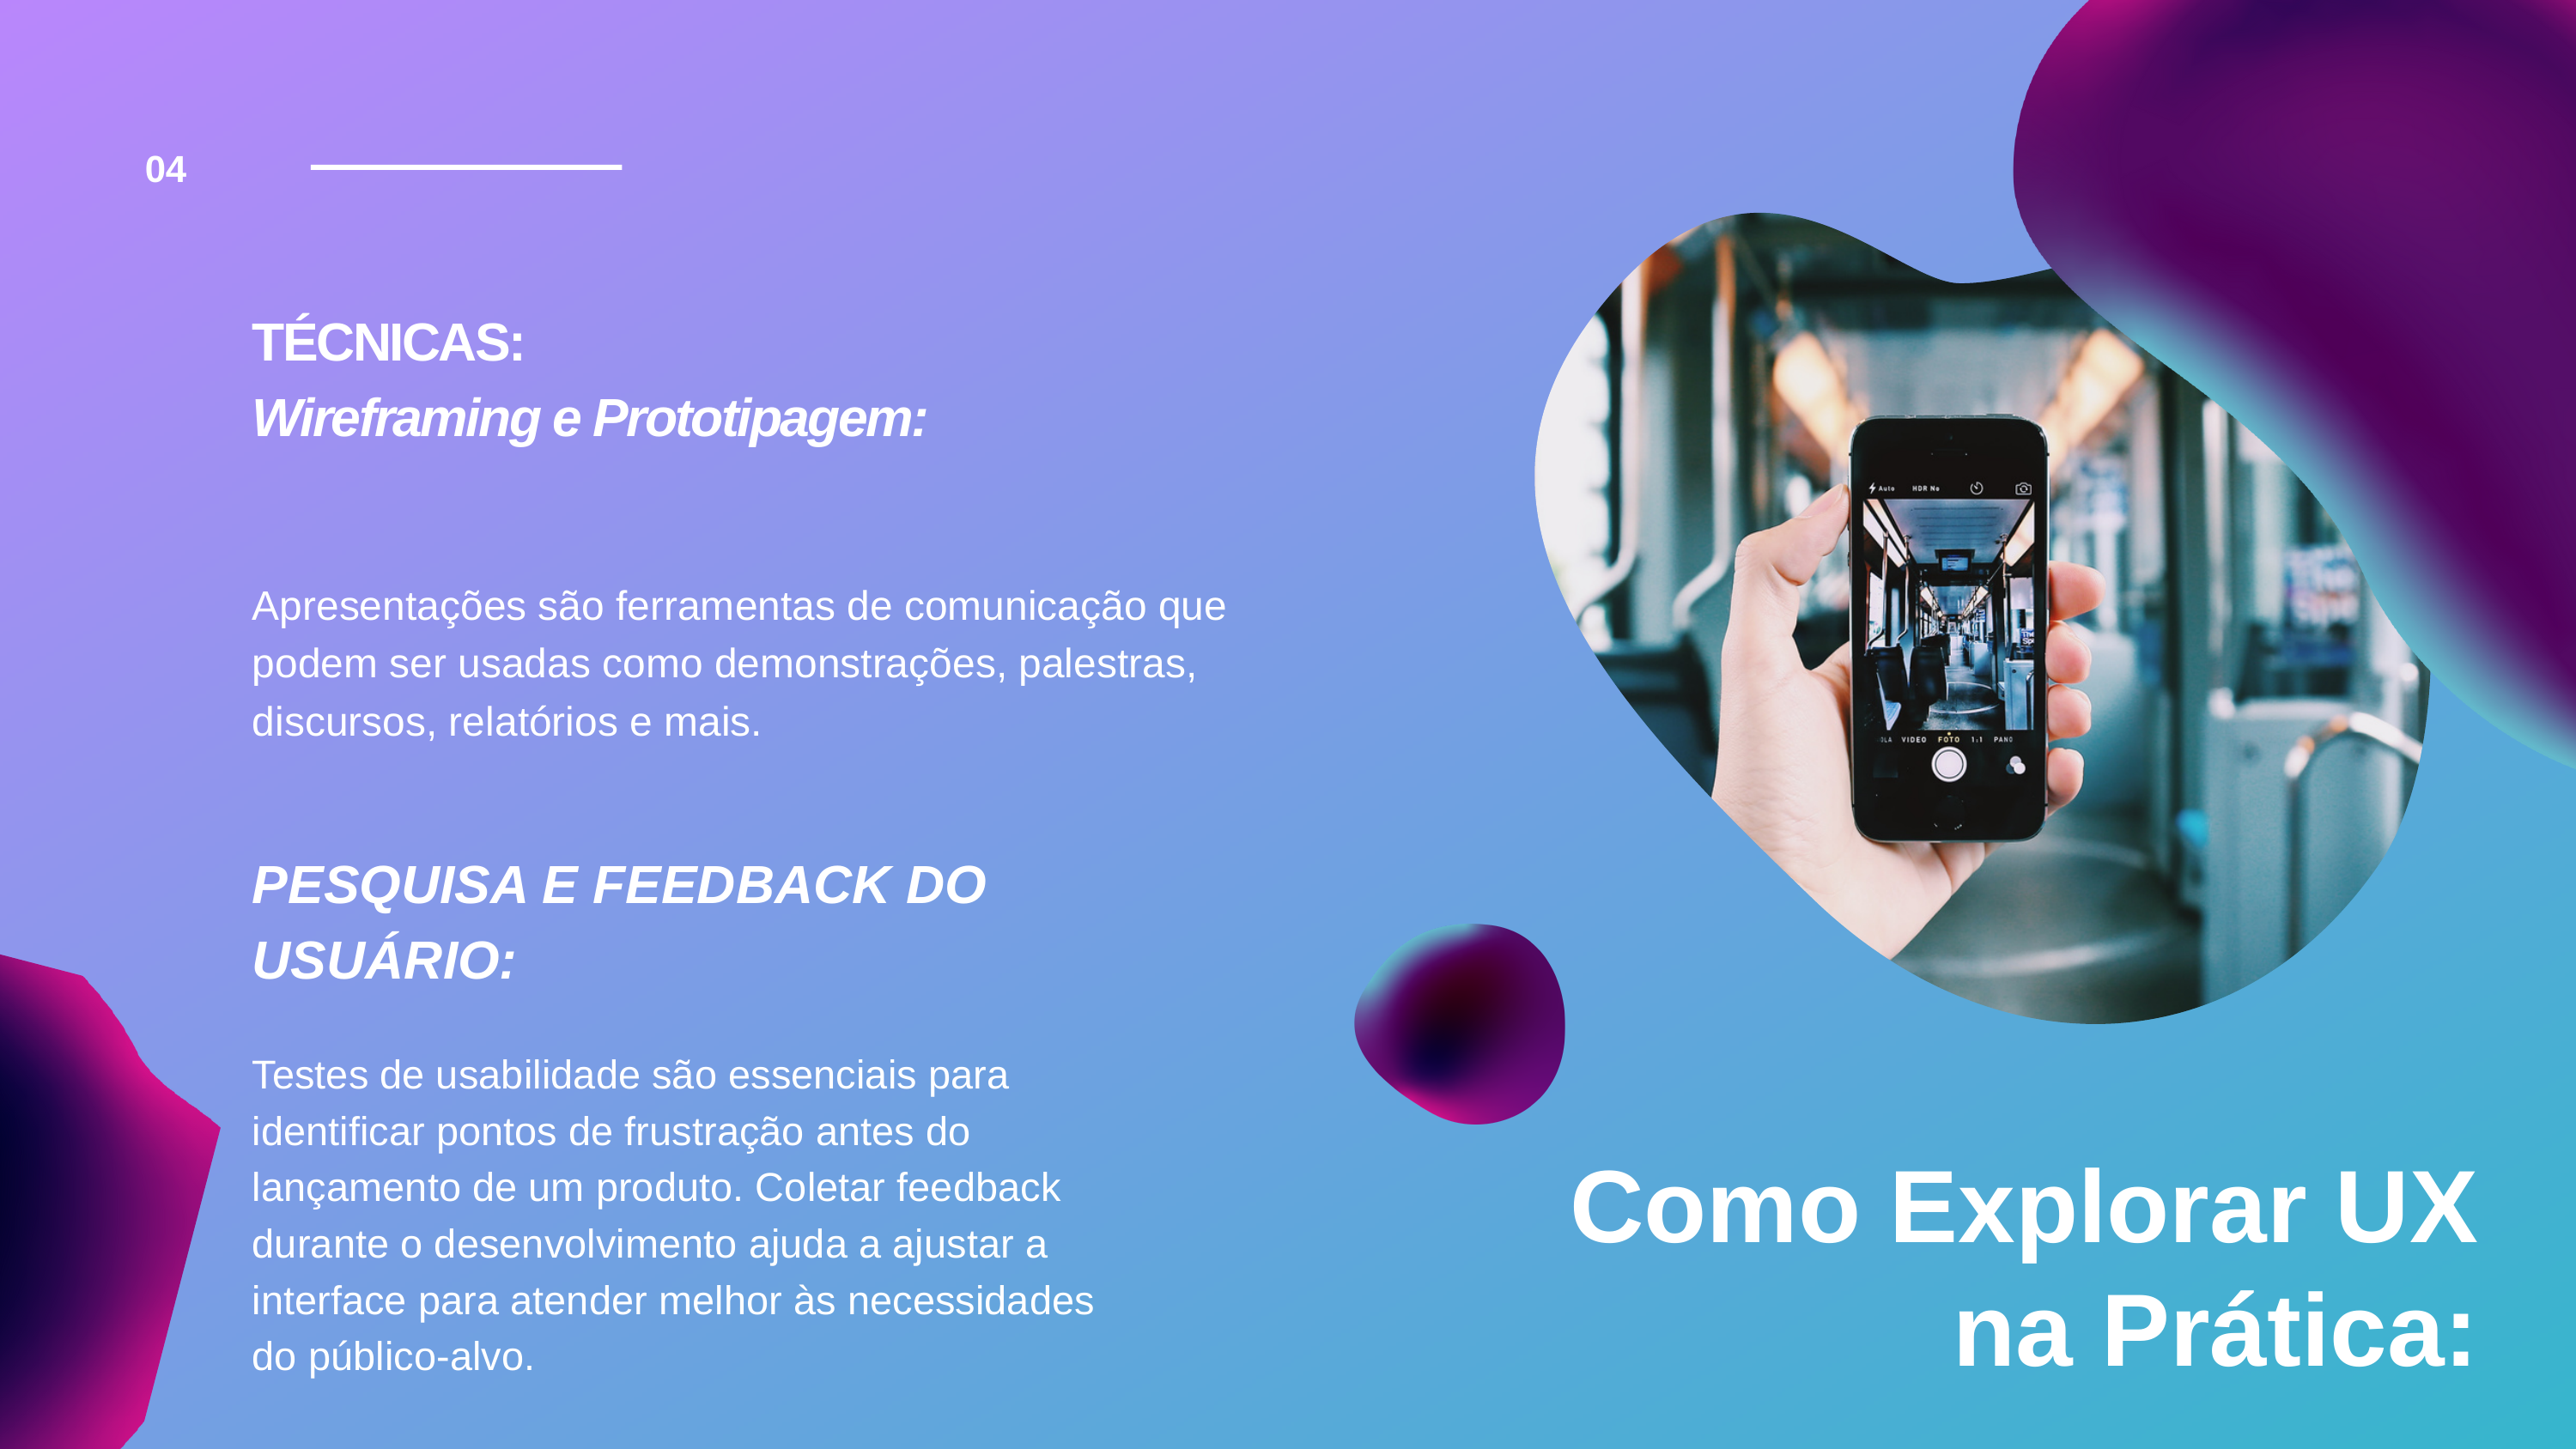

04

TÉCNICAS:
Wireframing e Prototipagem:

Apresentações são ferramentas de comunicação que podem ser usadas como demonstrações, palestras, discursos, relatórios e mais.
PESQUISA E FEEDBACK DO USUÁRIO:
Testes de usabilidade são essenciais para identificar pontos de frustração antes do lançamento de um produto. Coletar feedback durante o desenvolvimento ajuda a ajustar a interface para atender melhor às necessidades do público-alvo.

Como Explorar UX na Prática: